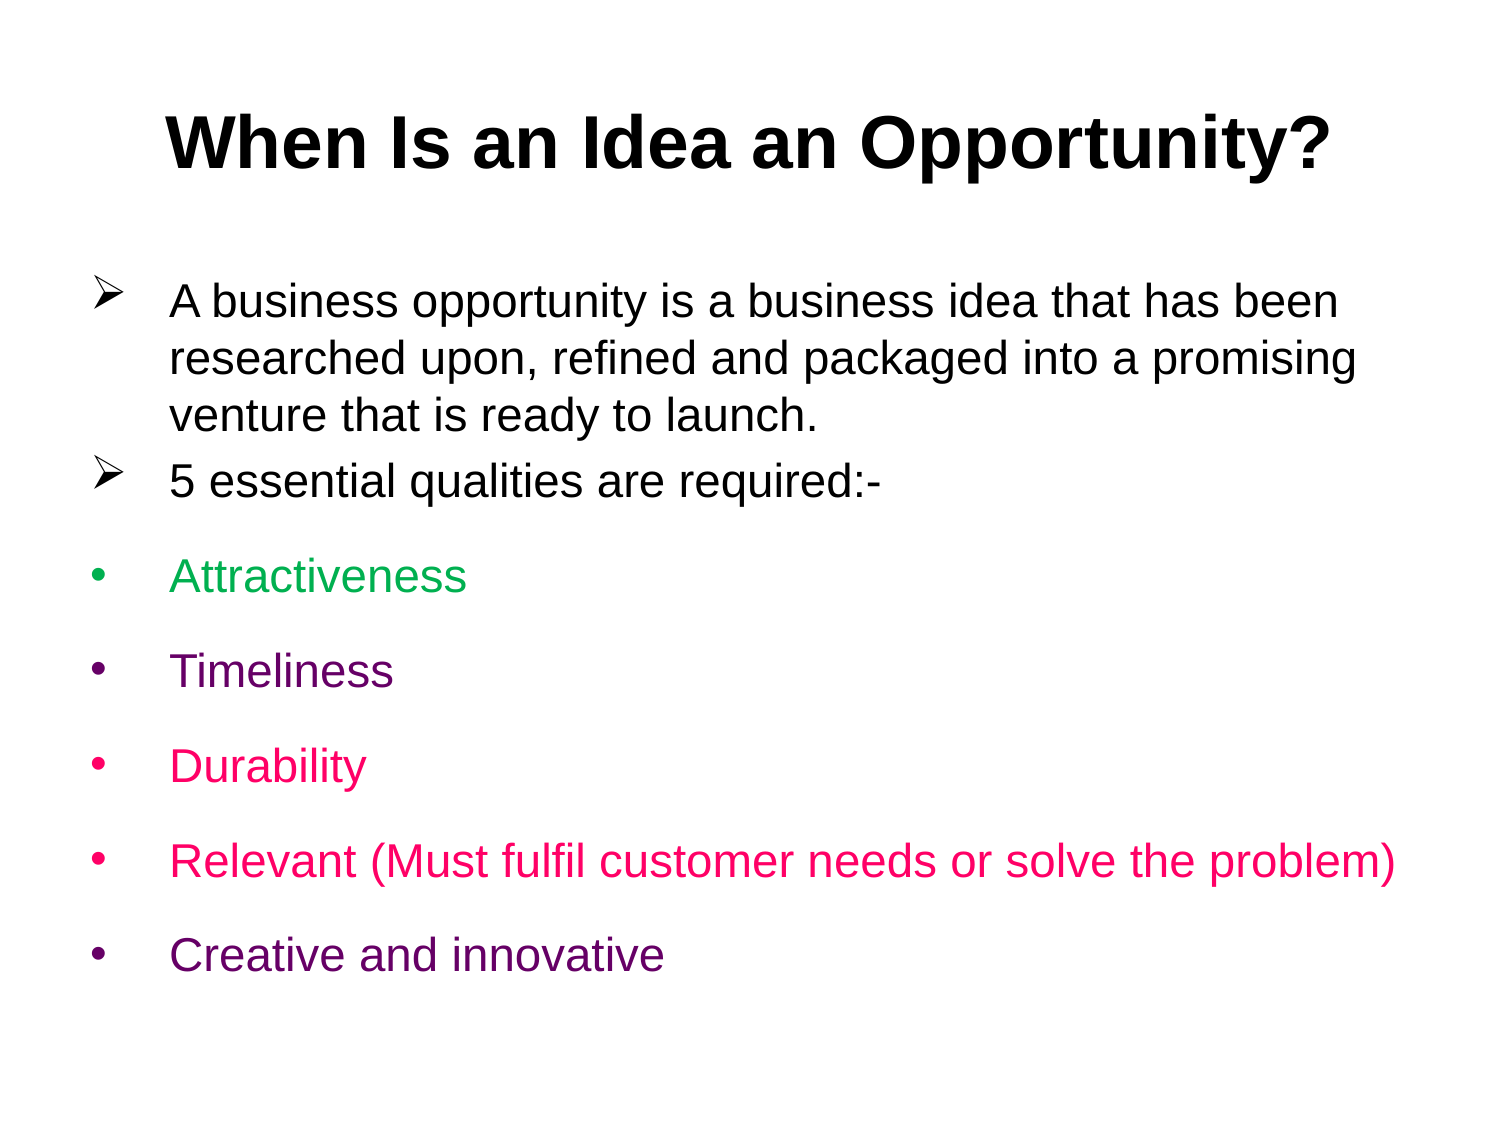

# When Is an Idea an Opportunity?
A business opportunity is a business idea that has been researched upon, refined and packaged into a promising venture that is ready to launch.
5 essential qualities are required:-
Attractiveness
Timeliness
Durability
Relevant (Must fulfil customer needs or solve the problem)
Creative and innovative